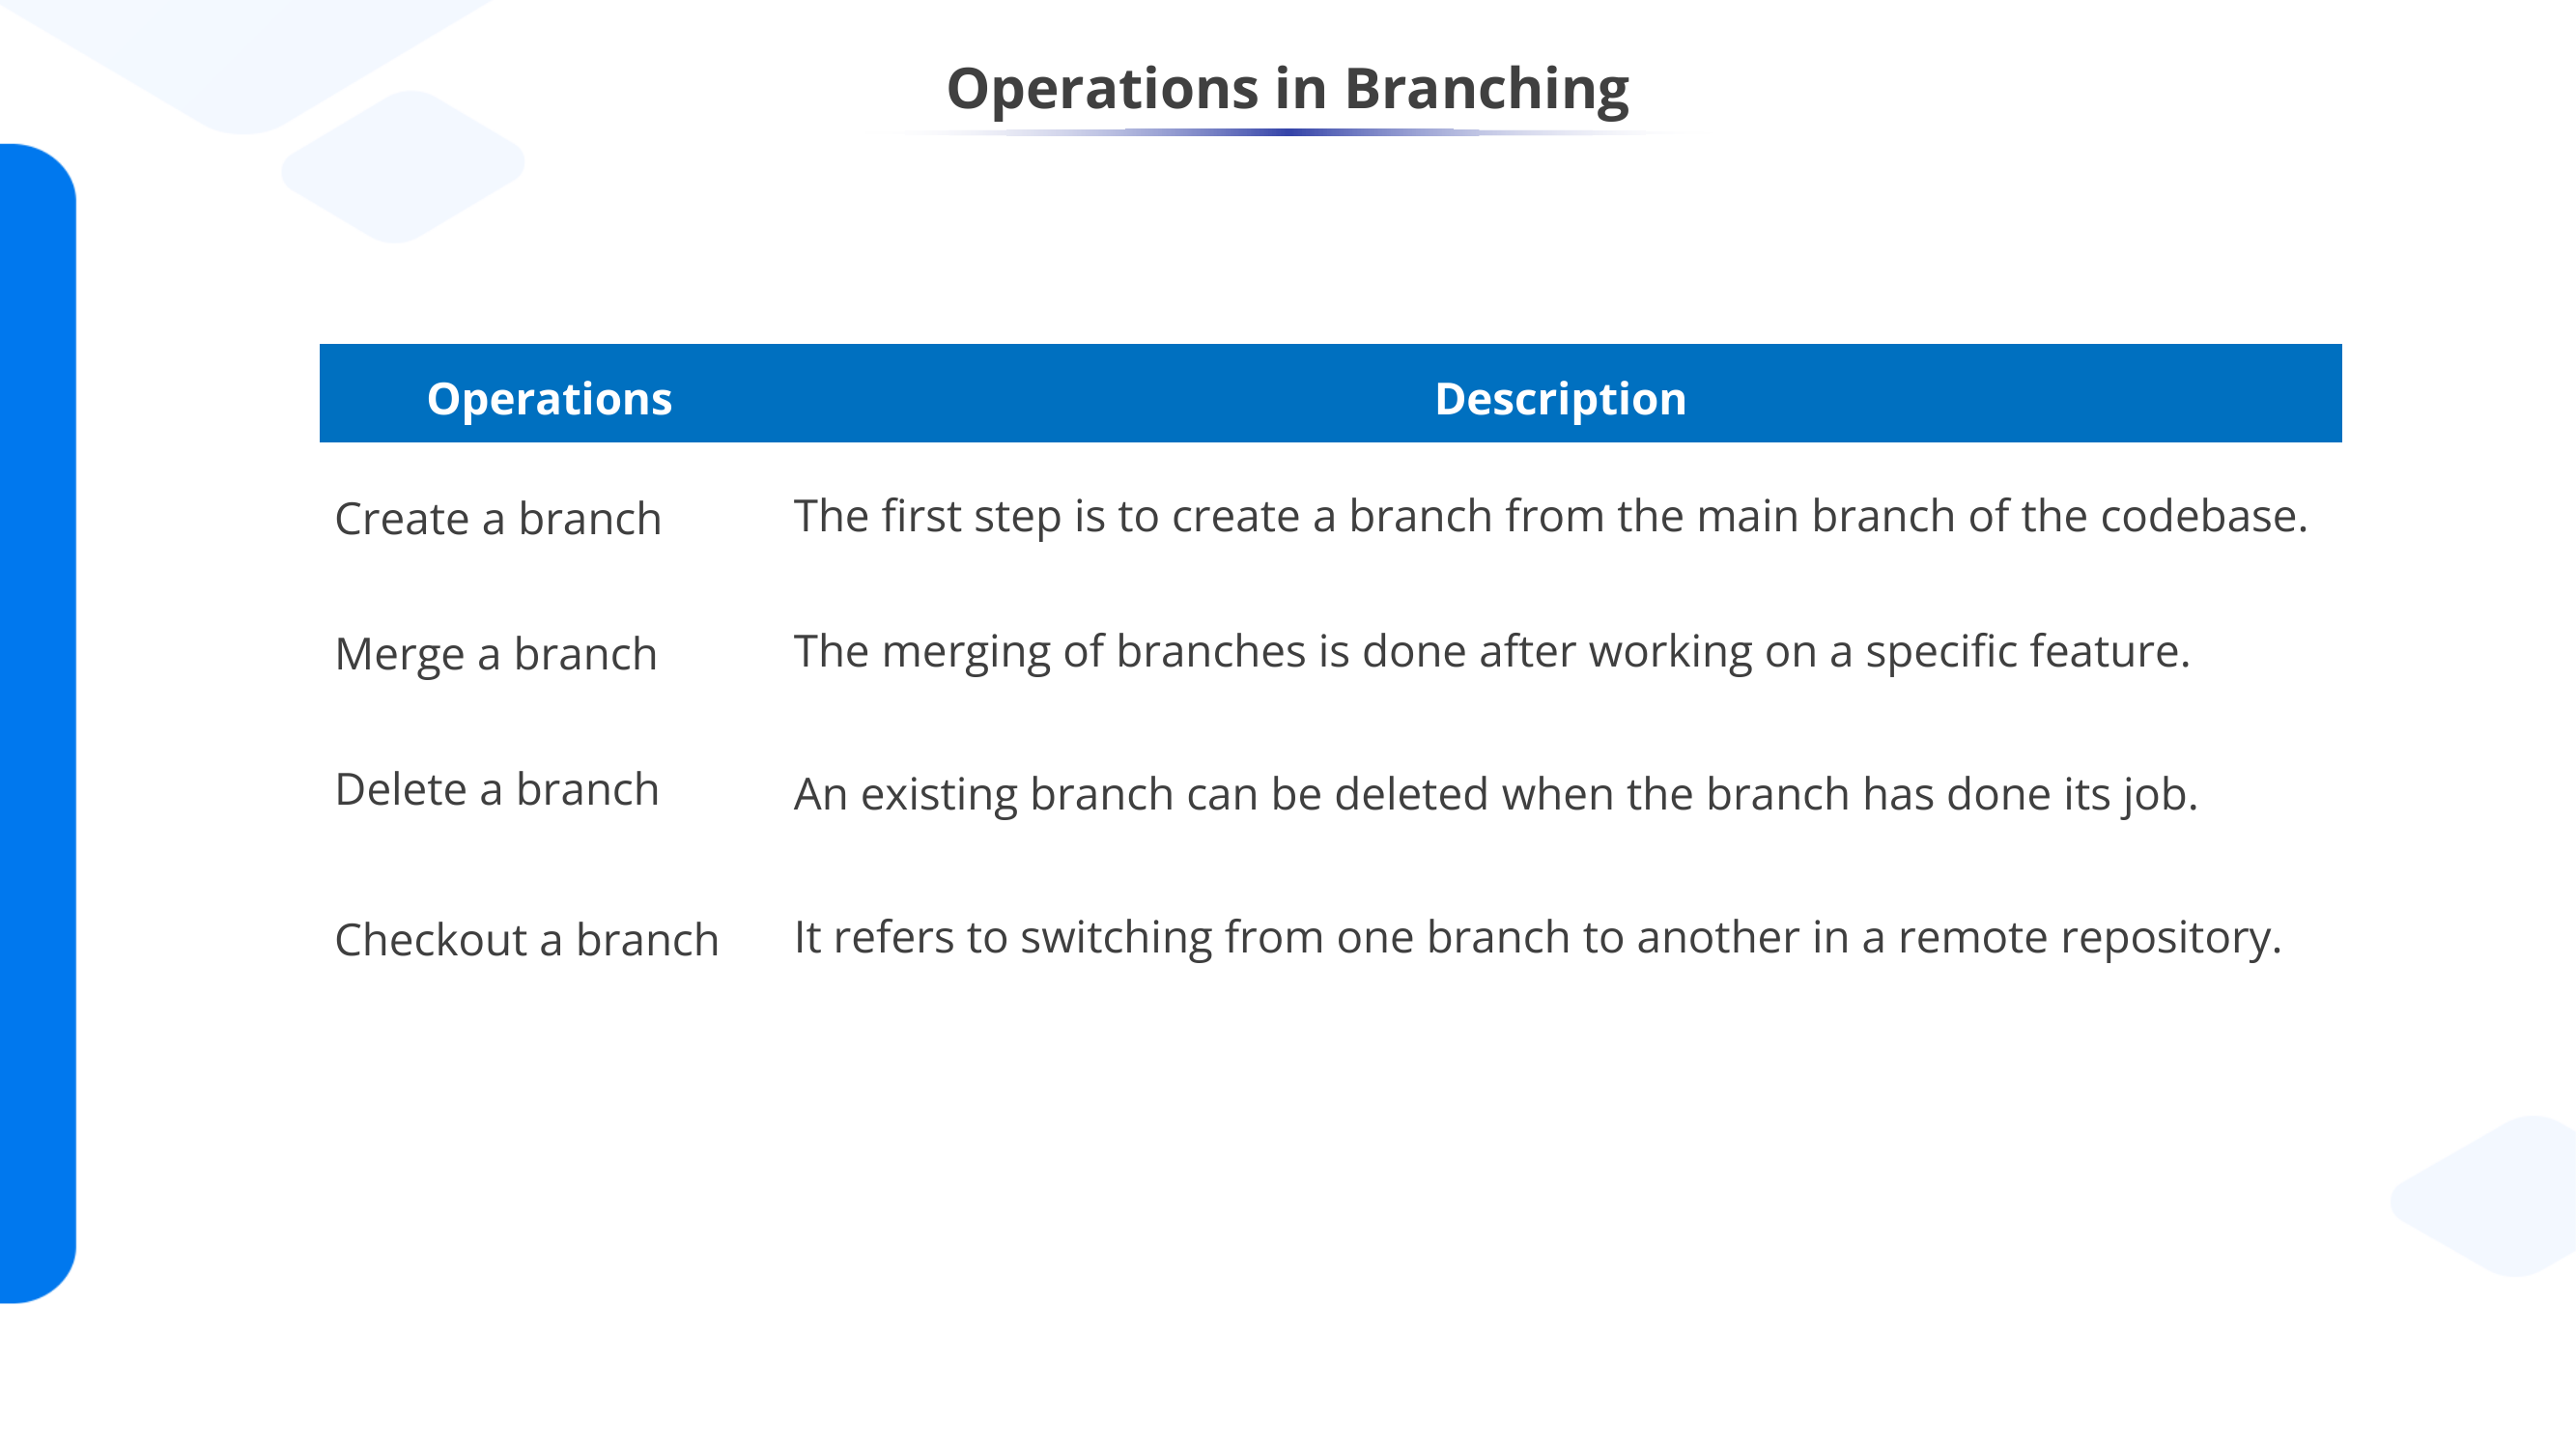

# Operations in Branching

| Operations | Description |
| --- | --- |
| Create a branch | The first step is to create a branch from the main branch of the codebase. |
| Merge a branch | The merging of branches is done after working on a specific feature. |
| Delete a branch | An existing branch can be deleted when the branch has done its job. |
| Checkout a branch | It refers to switching from one branch to another in a remote repository. |